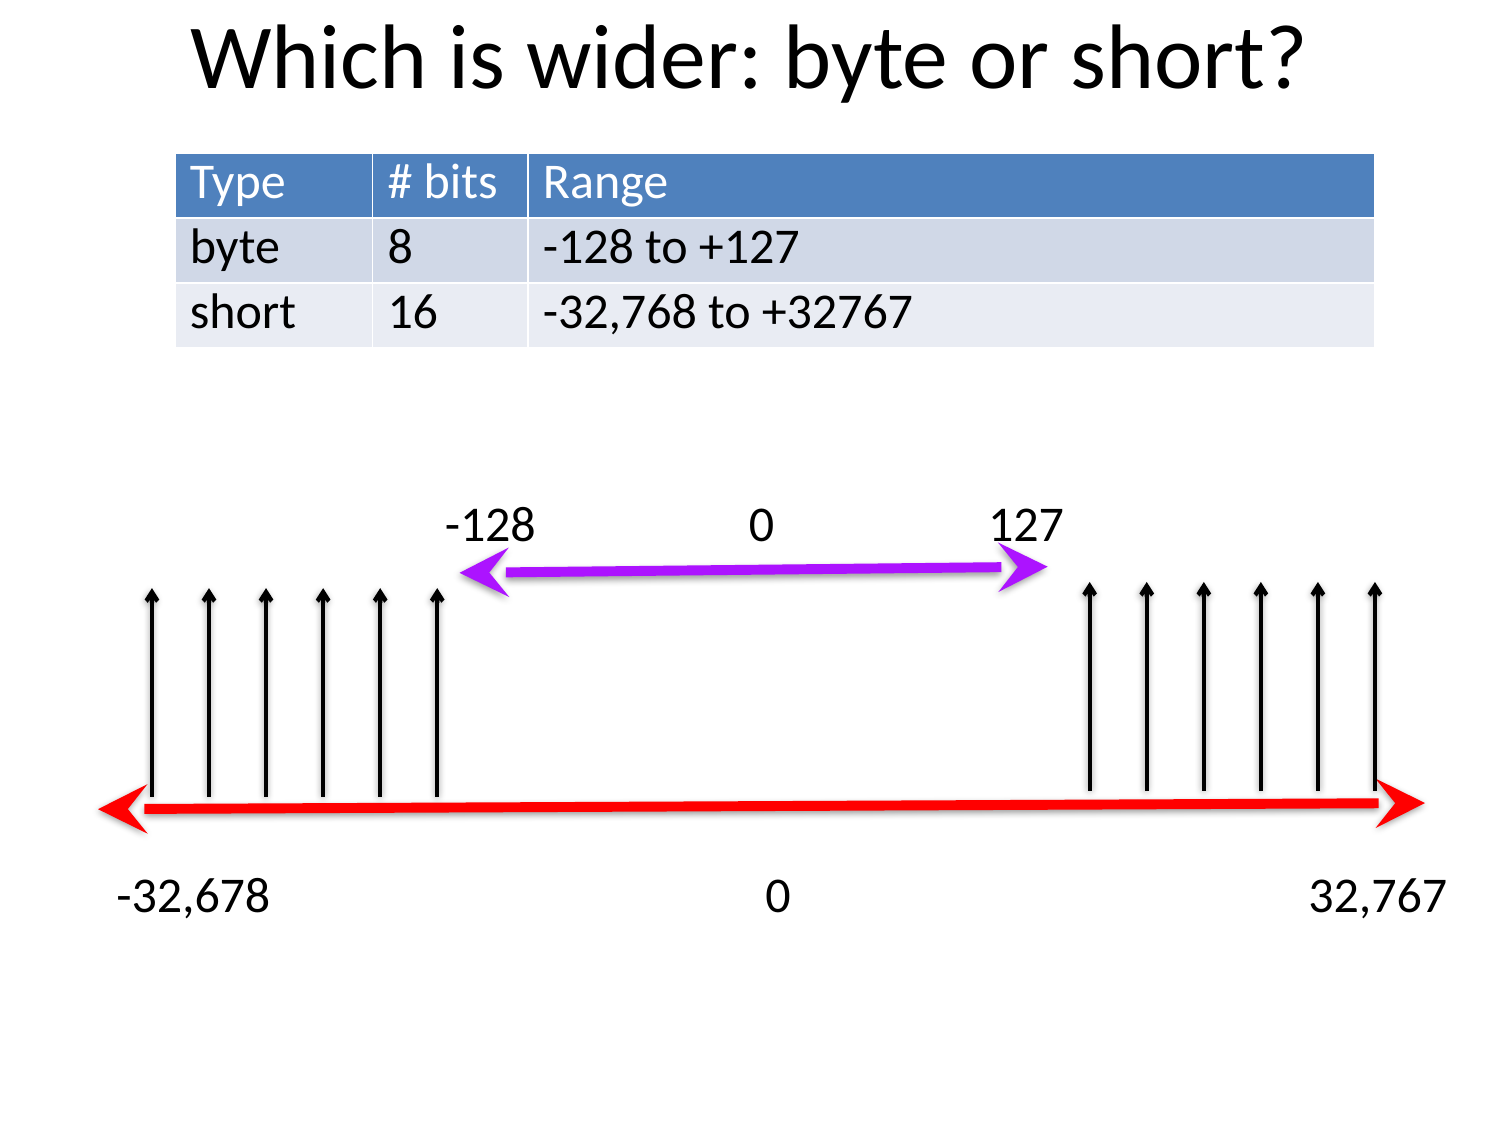

# Which is wider: byte or short?
| Type | # bits | Range |
| --- | --- | --- |
| byte | 8 | -128 to +127 |
| short | 16 | -32,768 to +32767 |
-128                   0                   127
-32,678                                            0                                              32,767